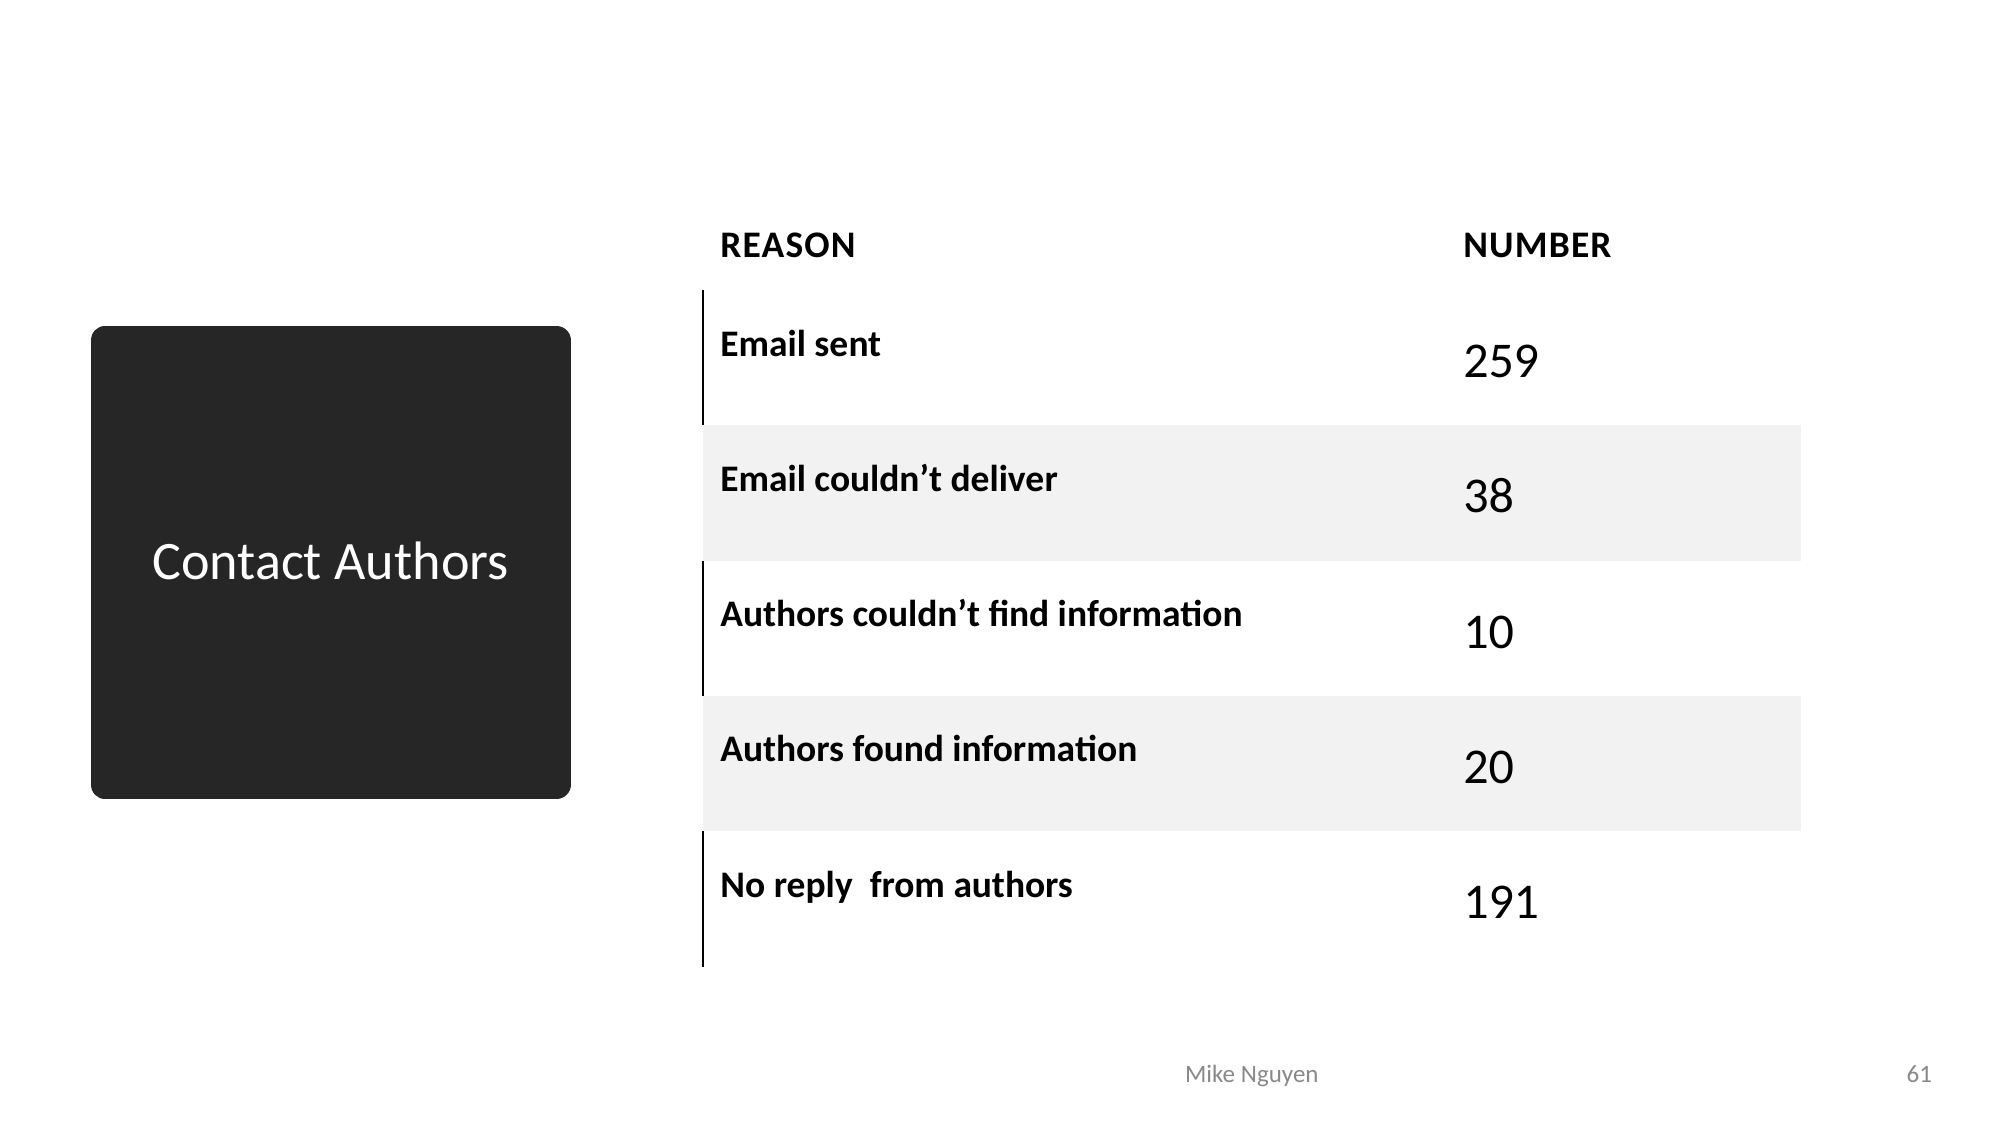

| Reason | Number |
| --- | --- |
| Email sent | 259 |
| Email couldn’t deliver | 38 |
| Authors couldn’t find information | 10 |
| Authors found information | 20 |
| No reply  from authors | 191 |
# Contact Authors
6/22/2023
Mike Nguyen
61